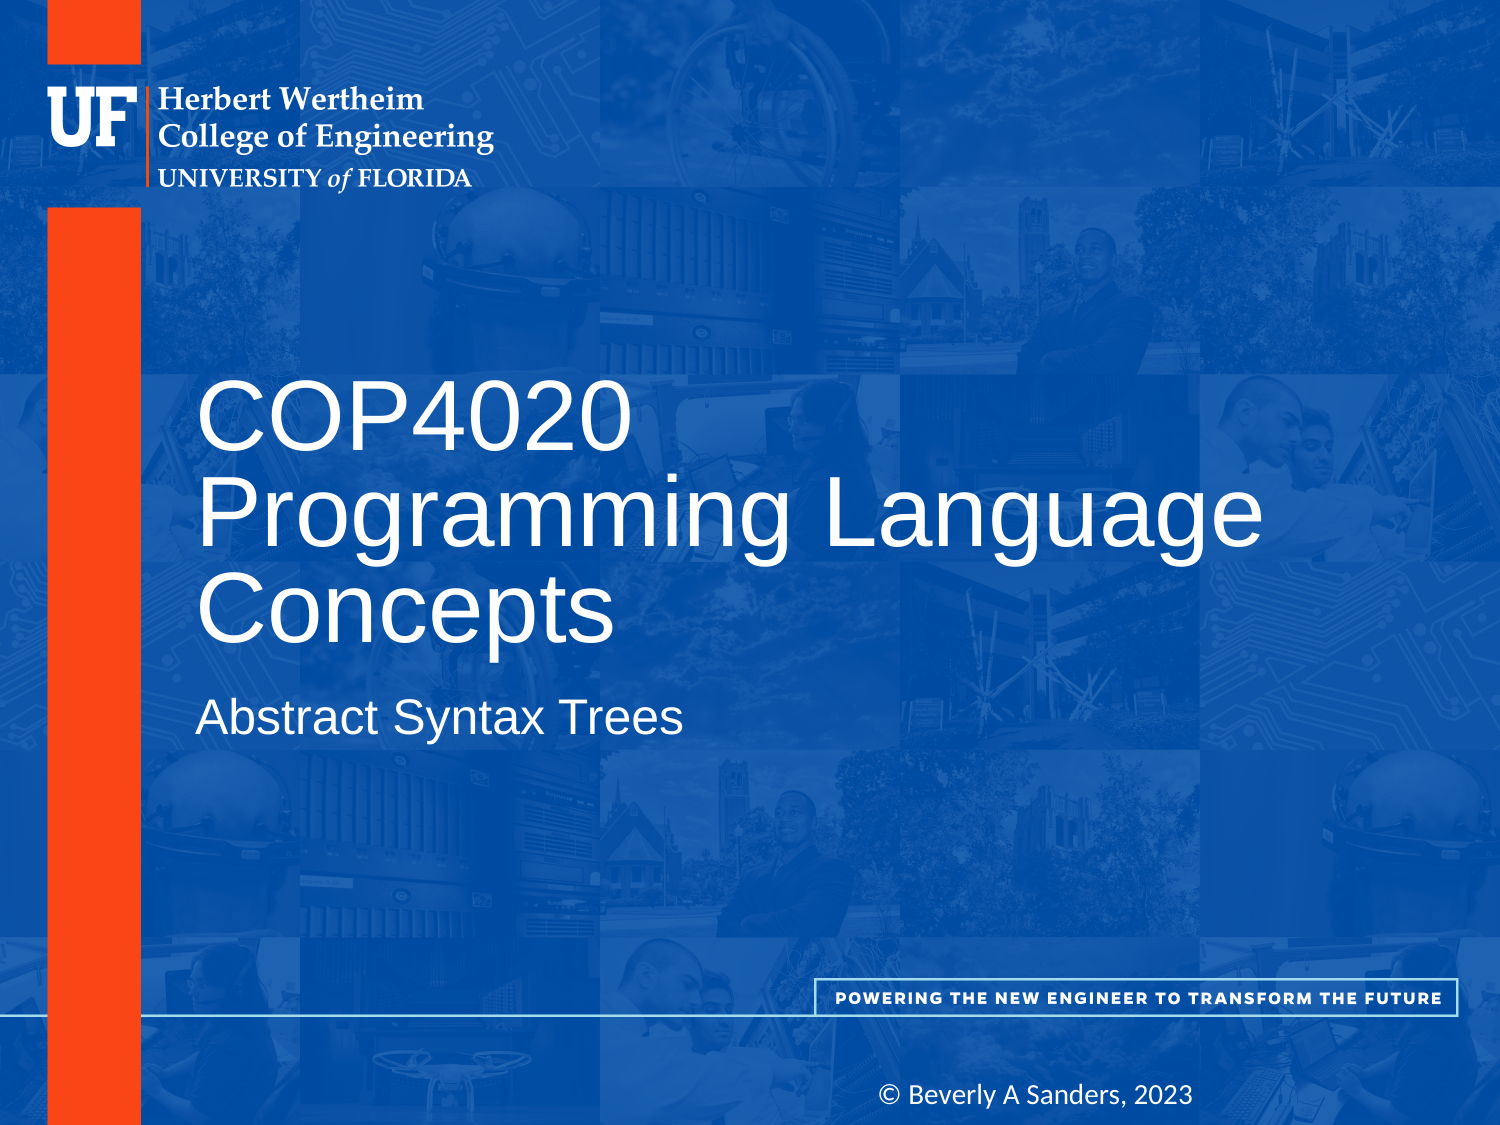

# COP4020 Programming Language Concepts
Abstract Syntax Trees
© Beverly A Sanders, 2023